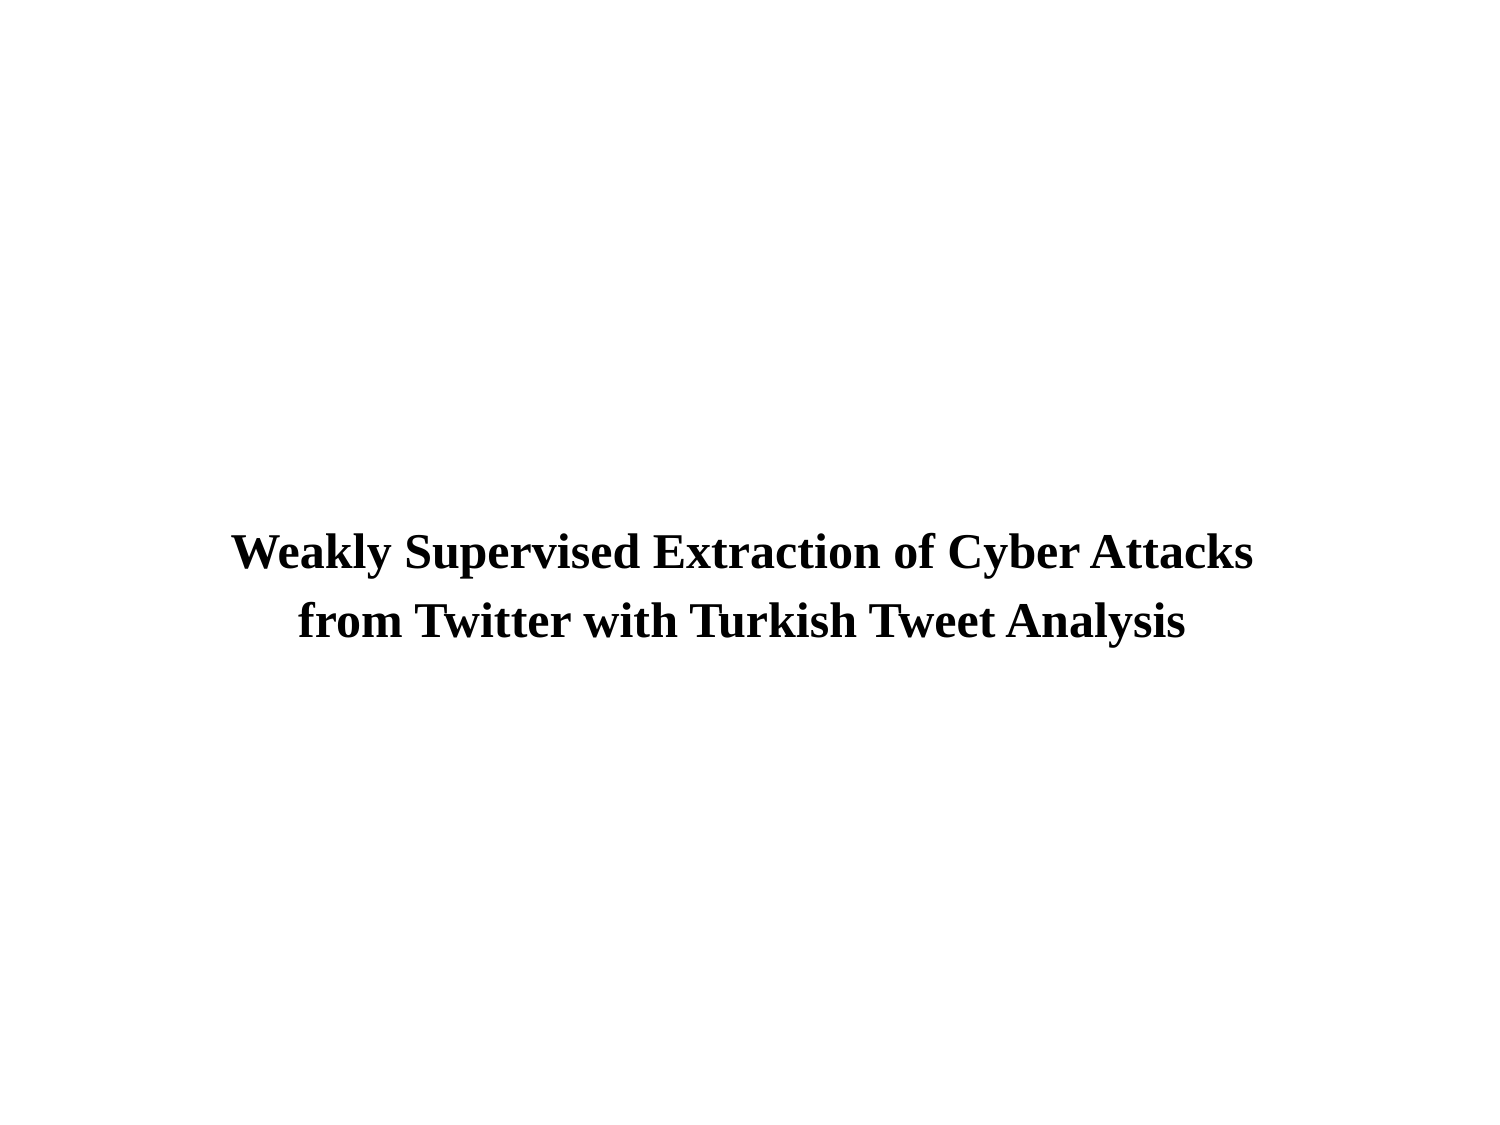

Weakly Supervised Extraction of Cyber Attacks from Twitter with Turkish Tweet Analysis